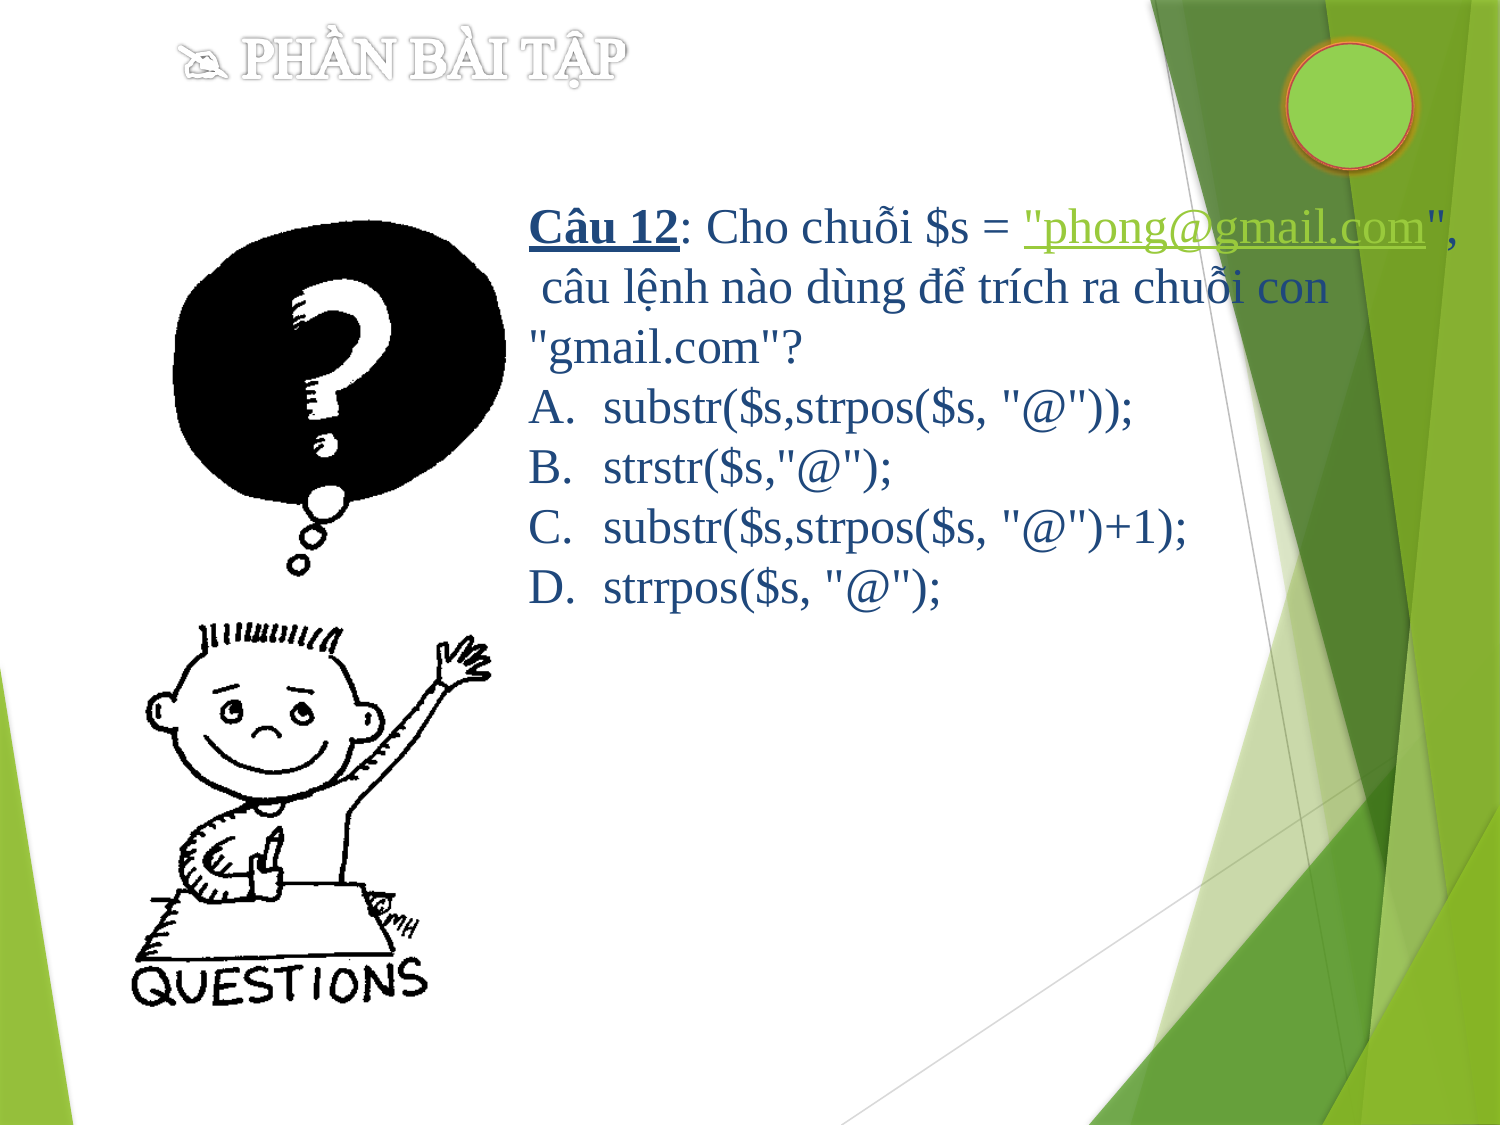

Câu 12: Cho chuỗi $s = "phong@gmail.com",  câu lệnh nào dùng để trích ra chuỗi con  "gmail.com"?
substr($s,strpos($s, "@"));
strstr($s,"@");
substr($s,strpos($s, "@")+1);
strrpos($s, "@");